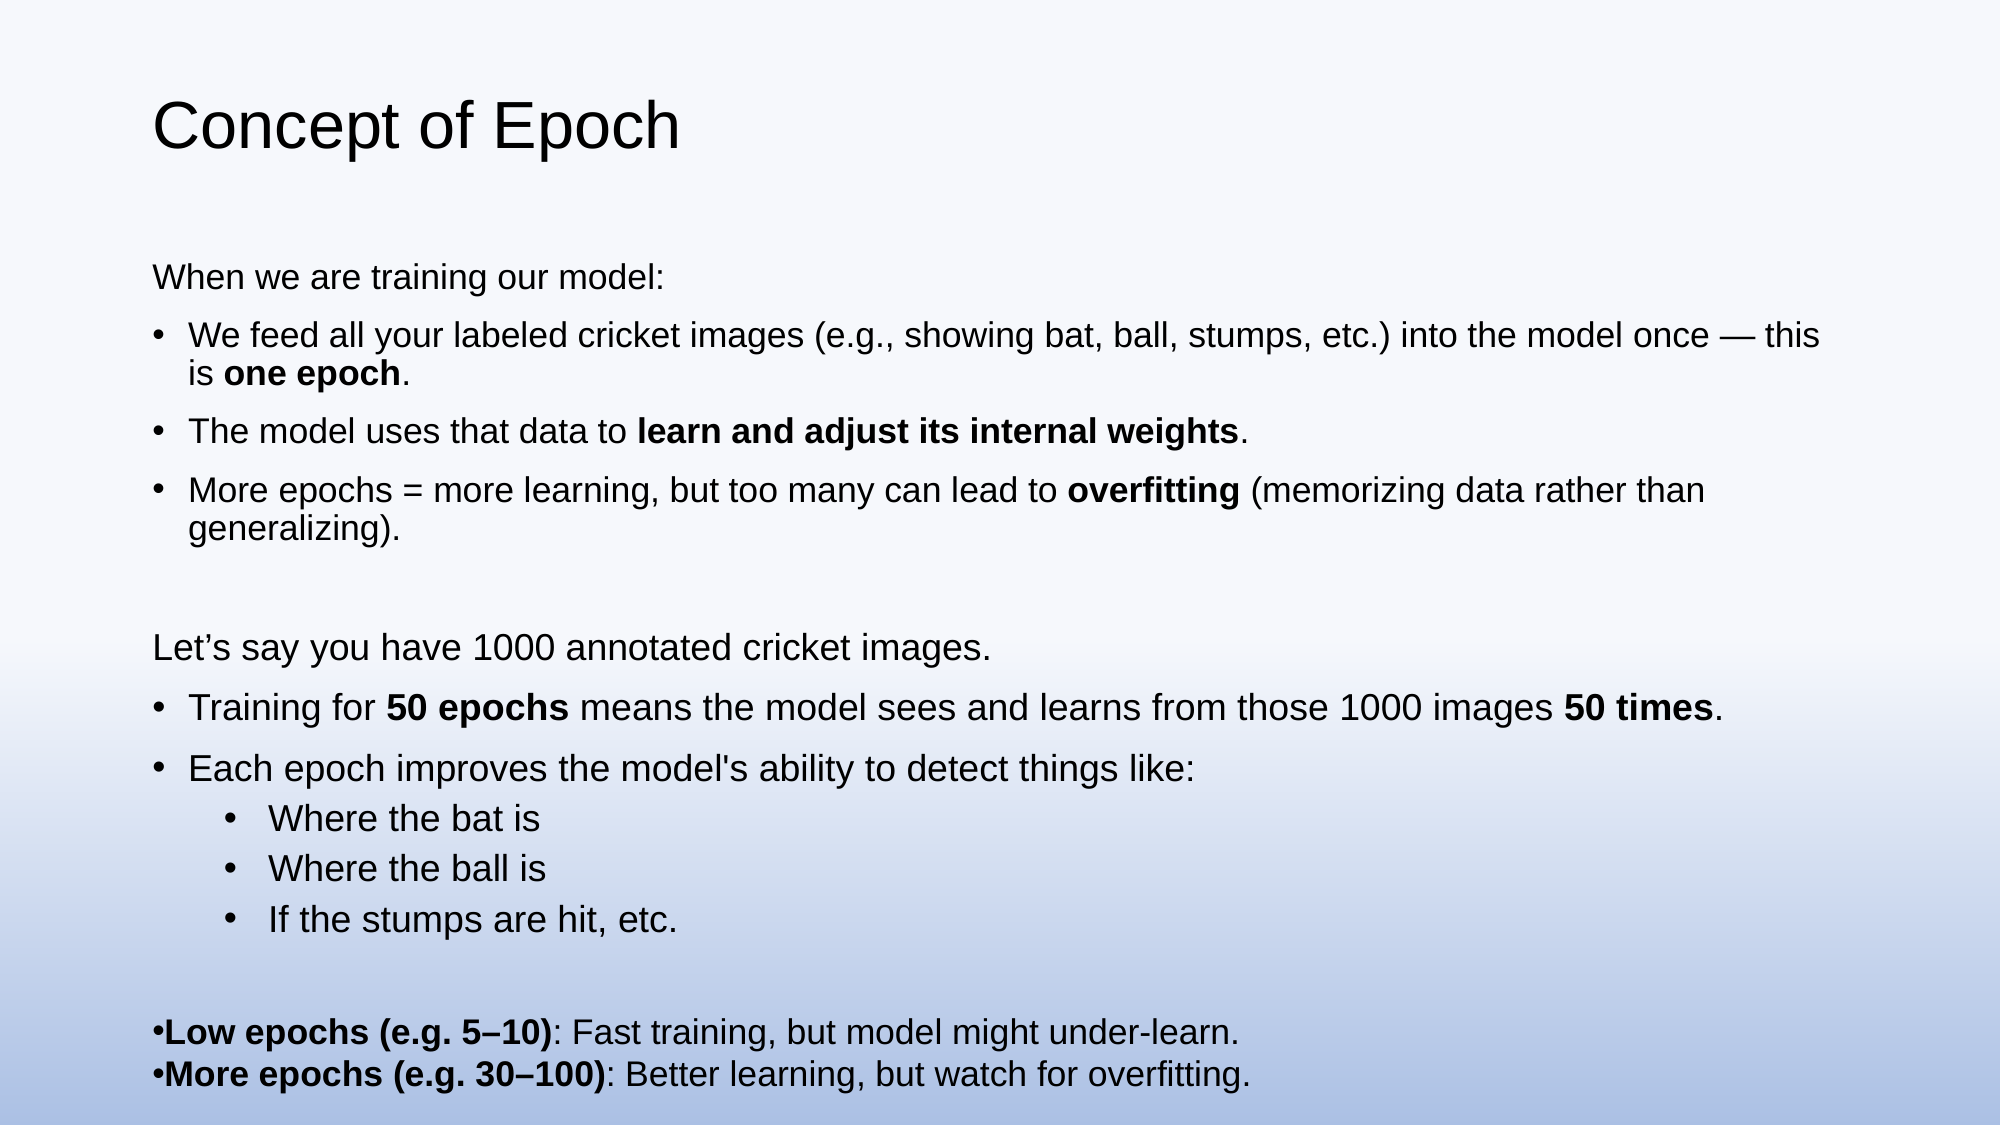

# Concept of Epoch
When we are training our model:
We feed all your labeled cricket images (e.g., showing bat, ball, stumps, etc.) into the model once — this is one epoch.
The model uses that data to learn and adjust its internal weights.
More epochs = more learning, but too many can lead to overfitting (memorizing data rather than generalizing).

Let’s say you have 1000 annotated cricket images.
Training for 50 epochs means the model sees and learns from those 1000 images 50 times.
Each epoch improves the model's ability to detect things like:
Where the bat is
Where the ball is
If the stumps are hit, etc.

Low epochs (e.g. 5–10): Fast training, but model might under-learn.
More epochs (e.g. 30–100): Better learning, but watch for overfitting.